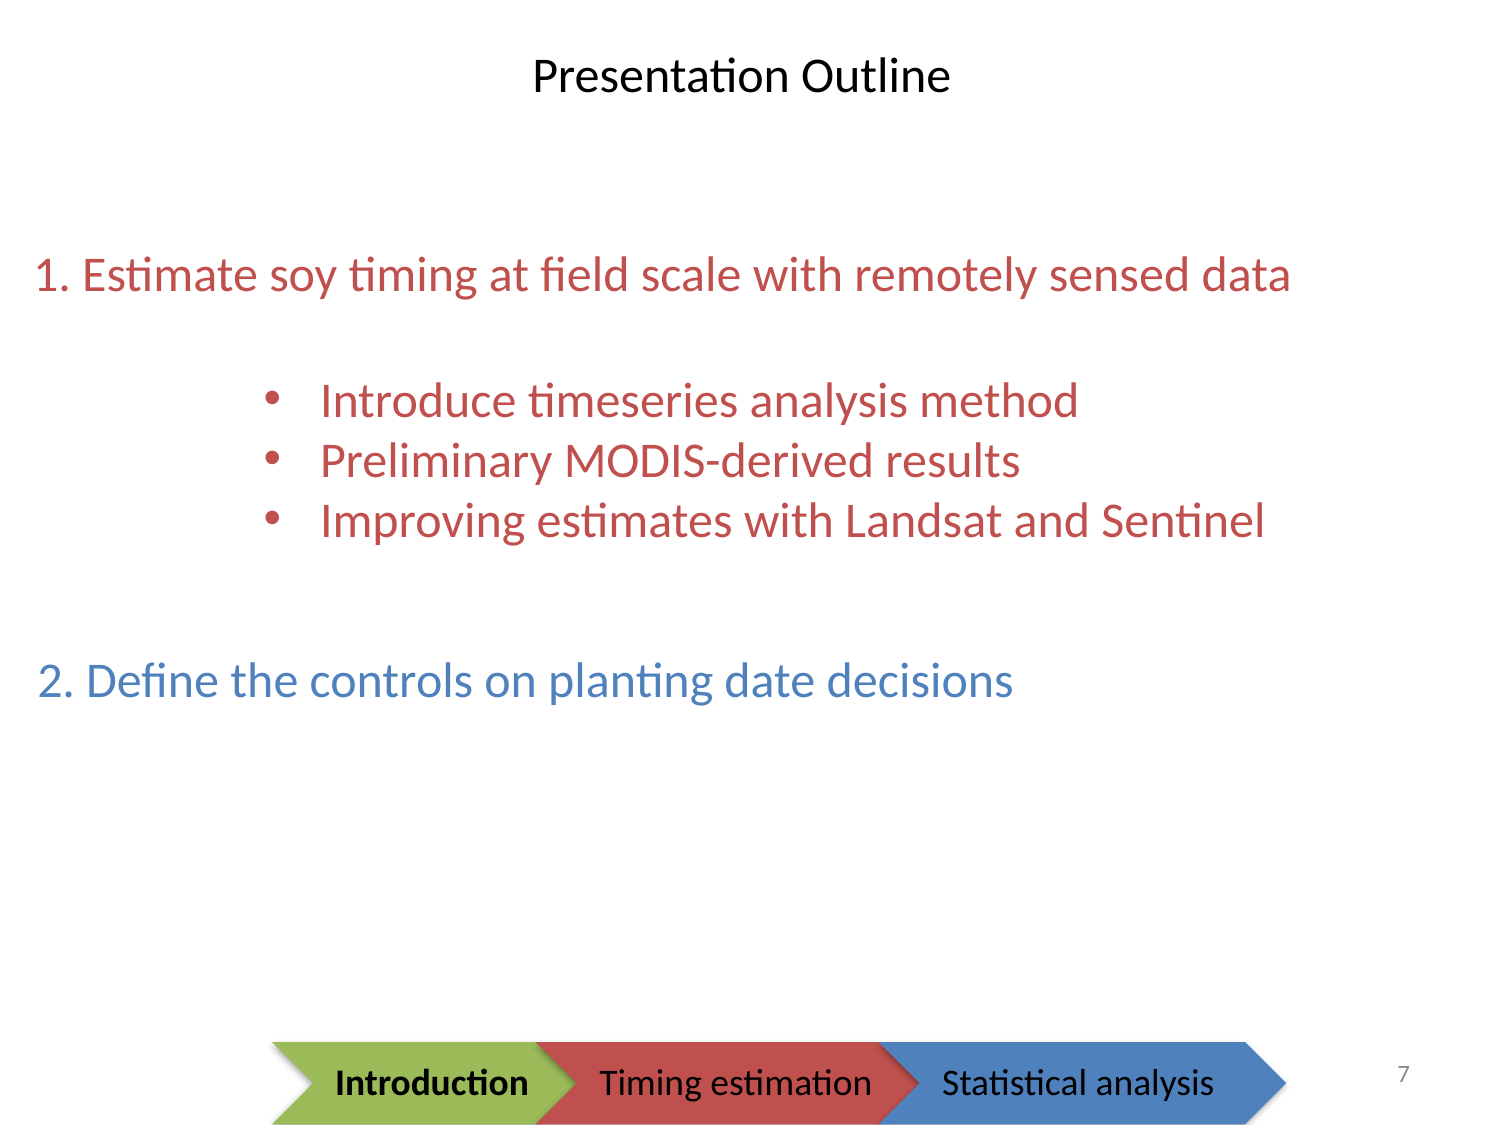

Presentation Outline
1. Estimate soy timing at field scale with remotely sensed data
Introduce timeseries analysis method
Preliminary MODIS-derived results
Improving estimates with Landsat and Sentinel
2. Define the controls on planting date decisions

Timing estimation
Introduction
Statistical analysis
7